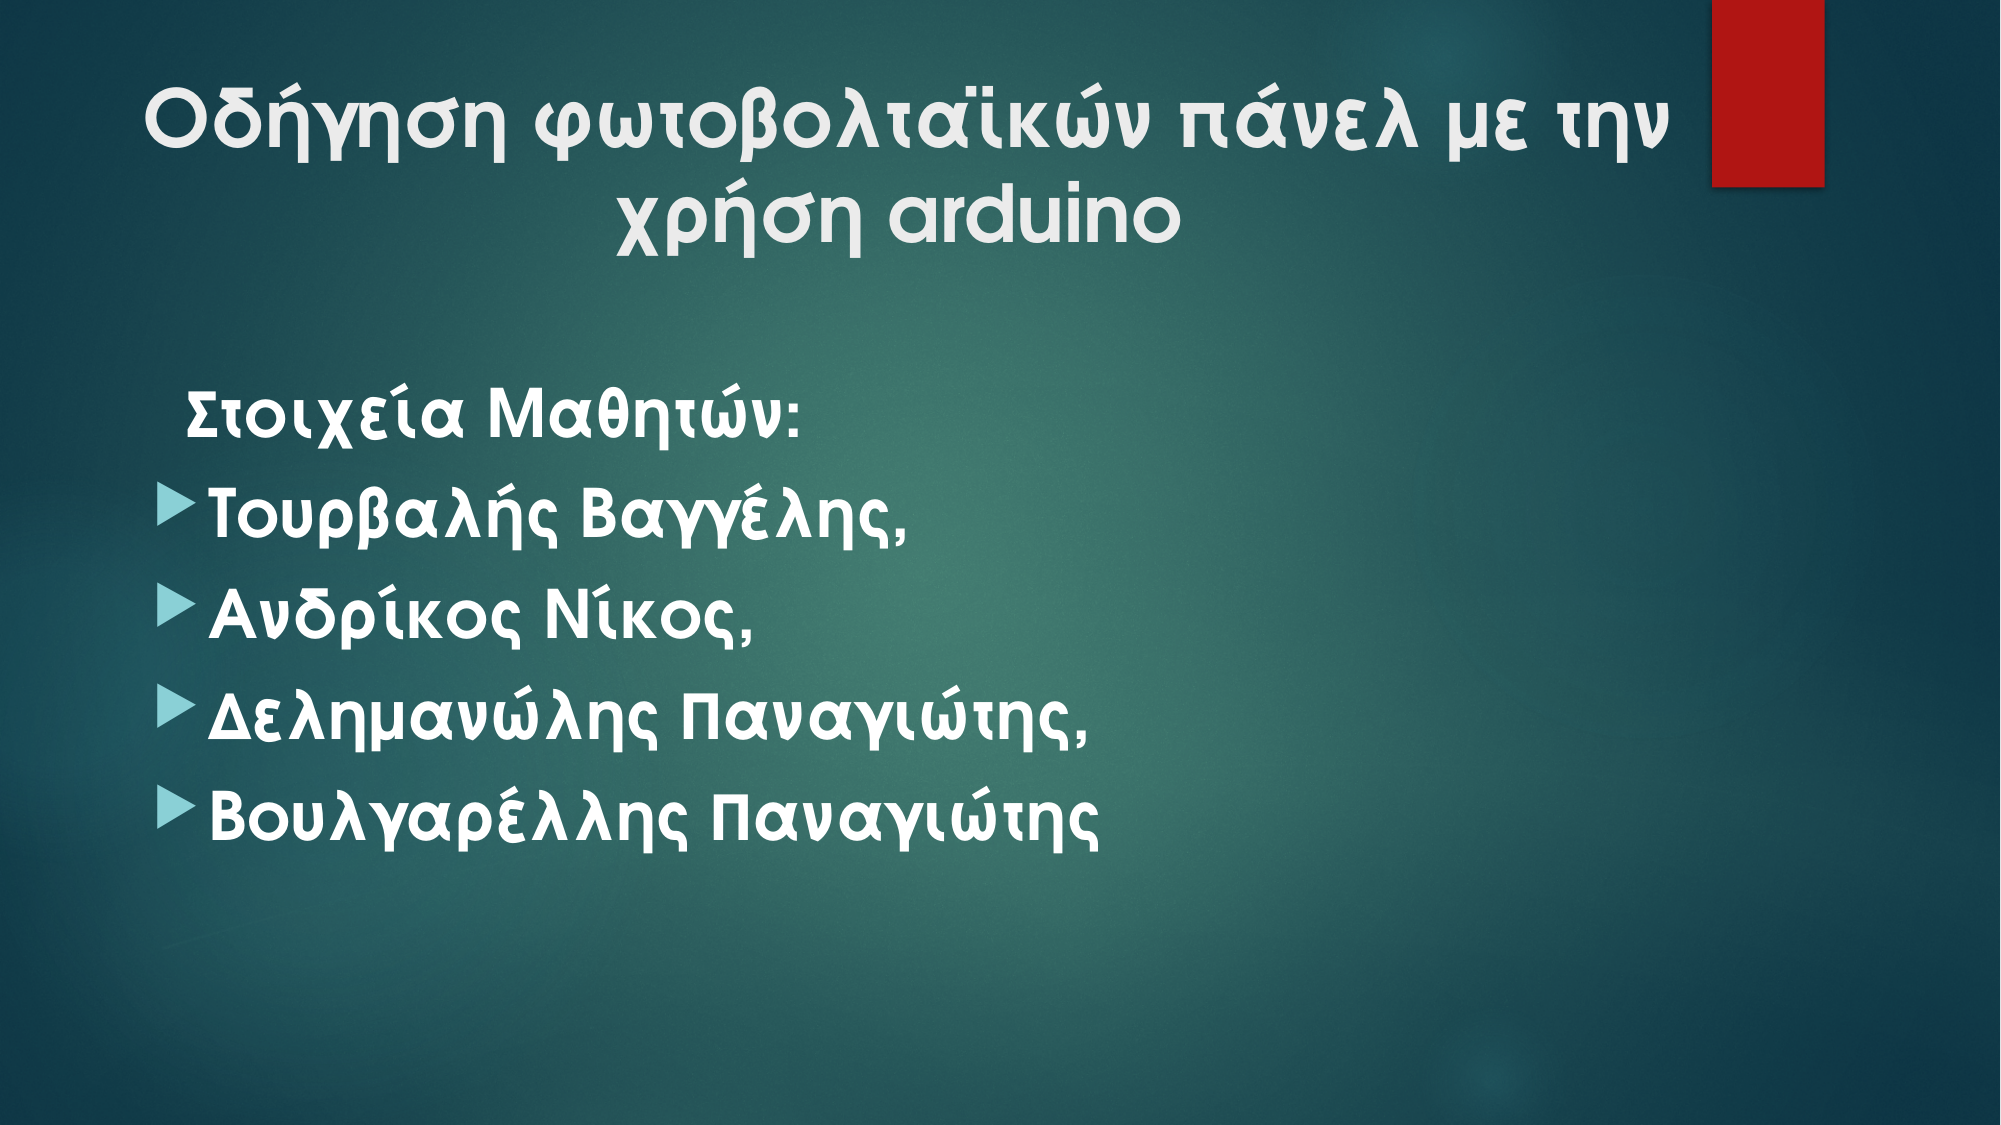

# Οδήγηση φωτοβολταϊκών πάνελ με την χρήση arduino
   Στοιχεία Μαθητών:
Τουρβαλής Βαγγέλης,
Ανδρίκος Νίκος,
Δελημανώλης Παναγιώτης,
Βουλγαρέλλης Παναγιώτης